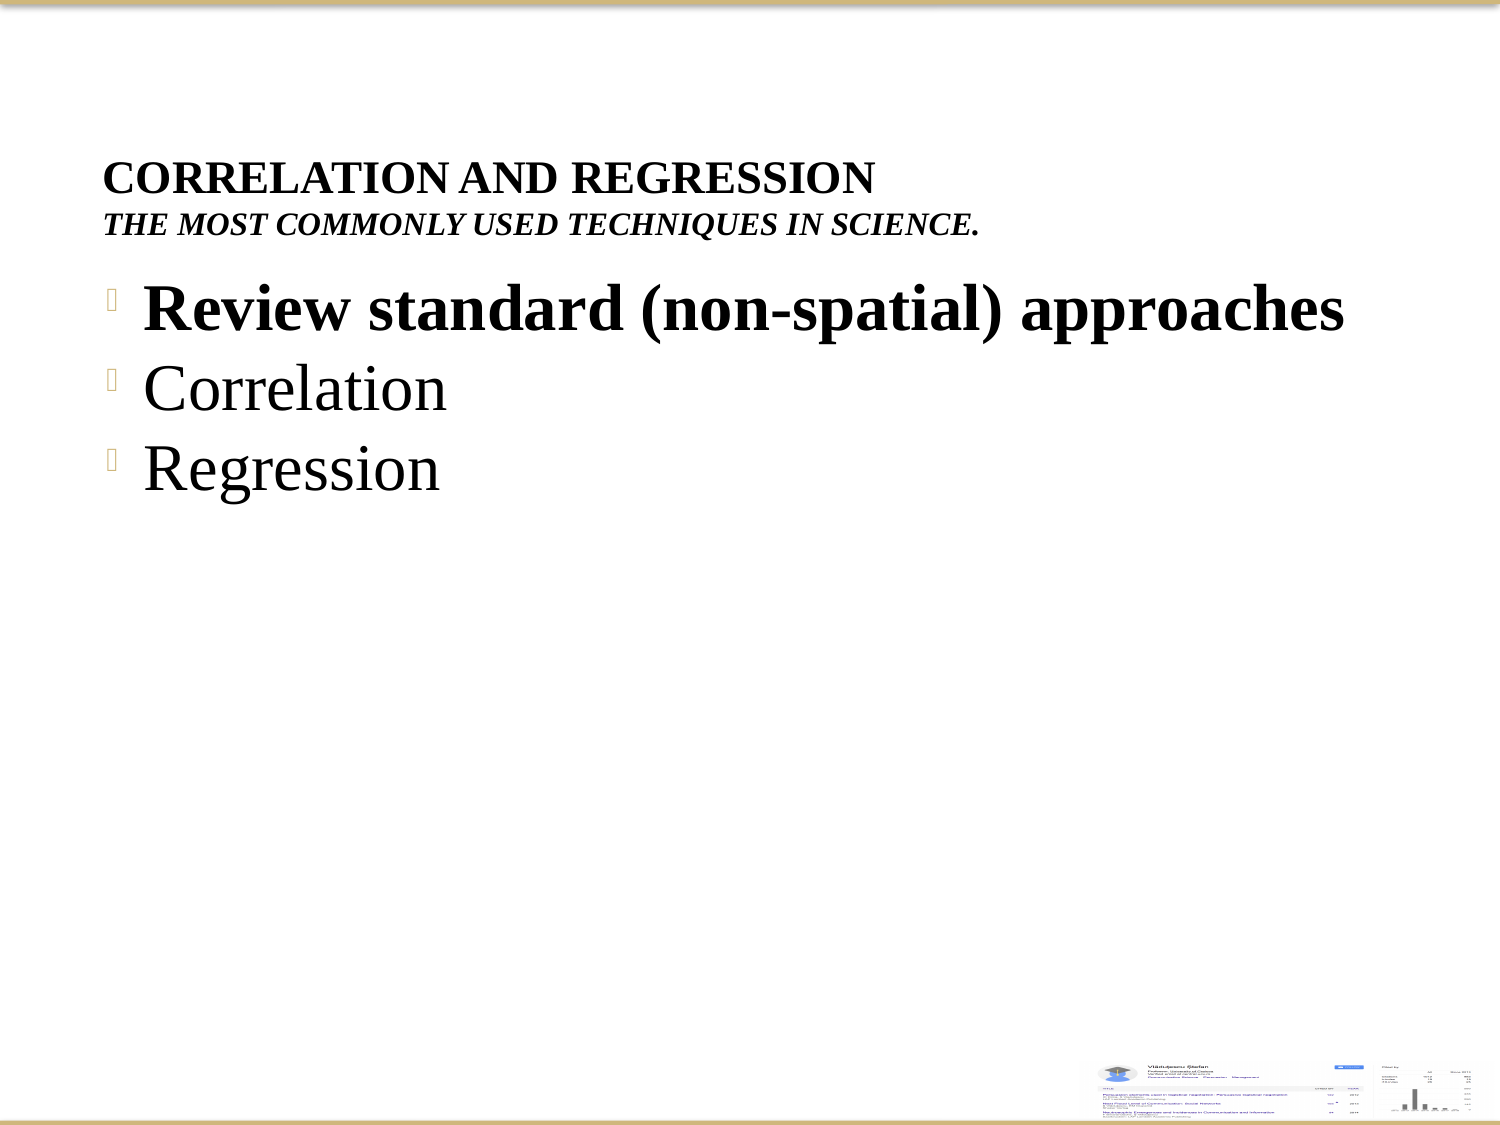

Correlation and Regression
The most commonly used techniques in science.
Review standard (non-spatial) approaches
Correlation
Regression